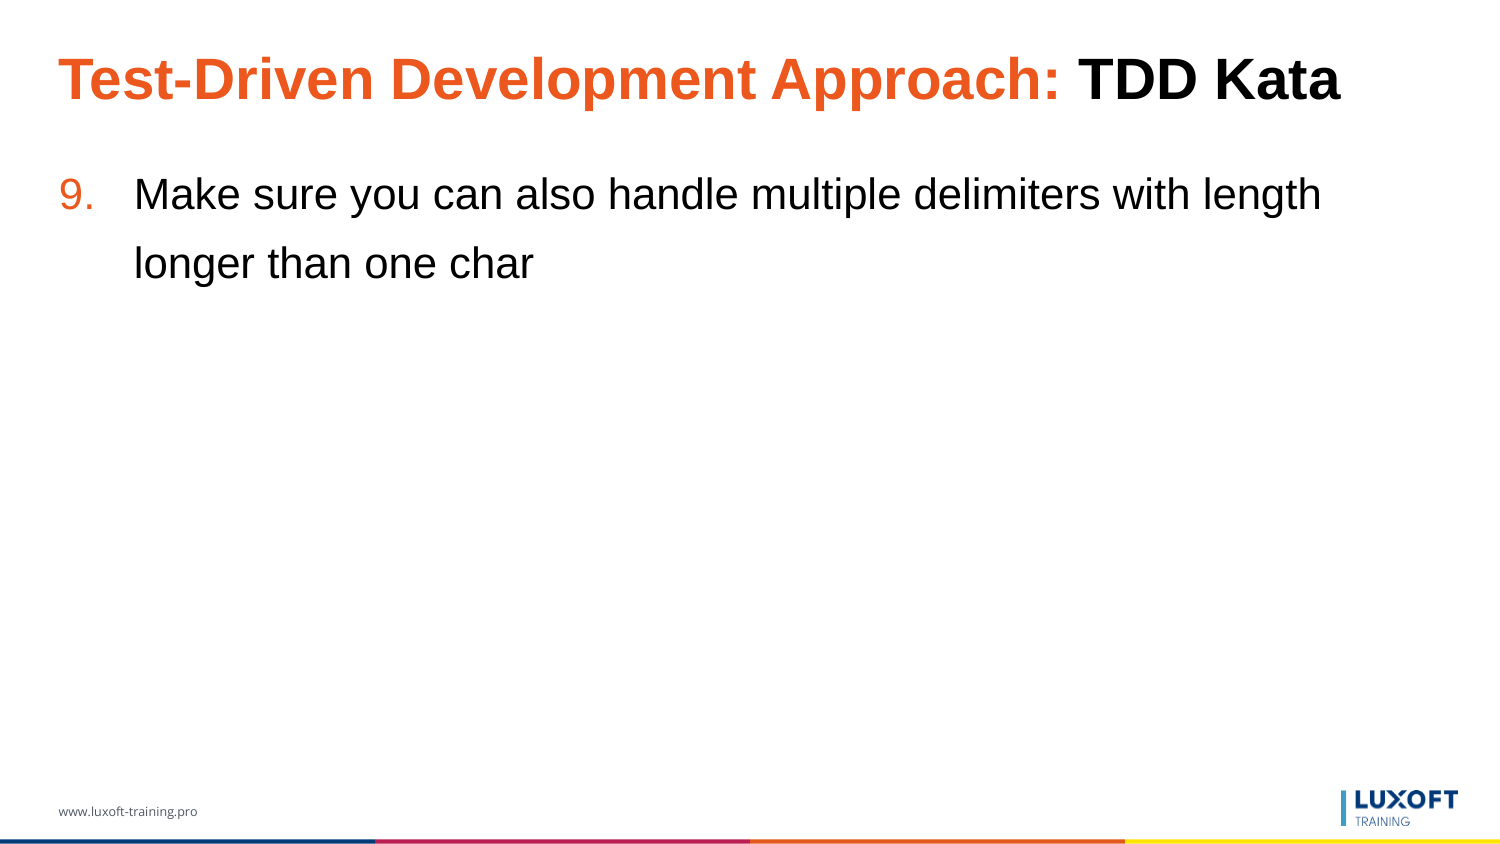

# Test-Driven Development Approach: TDD Kata
Make sure you can also handle multiple delimiters with length longer than one char